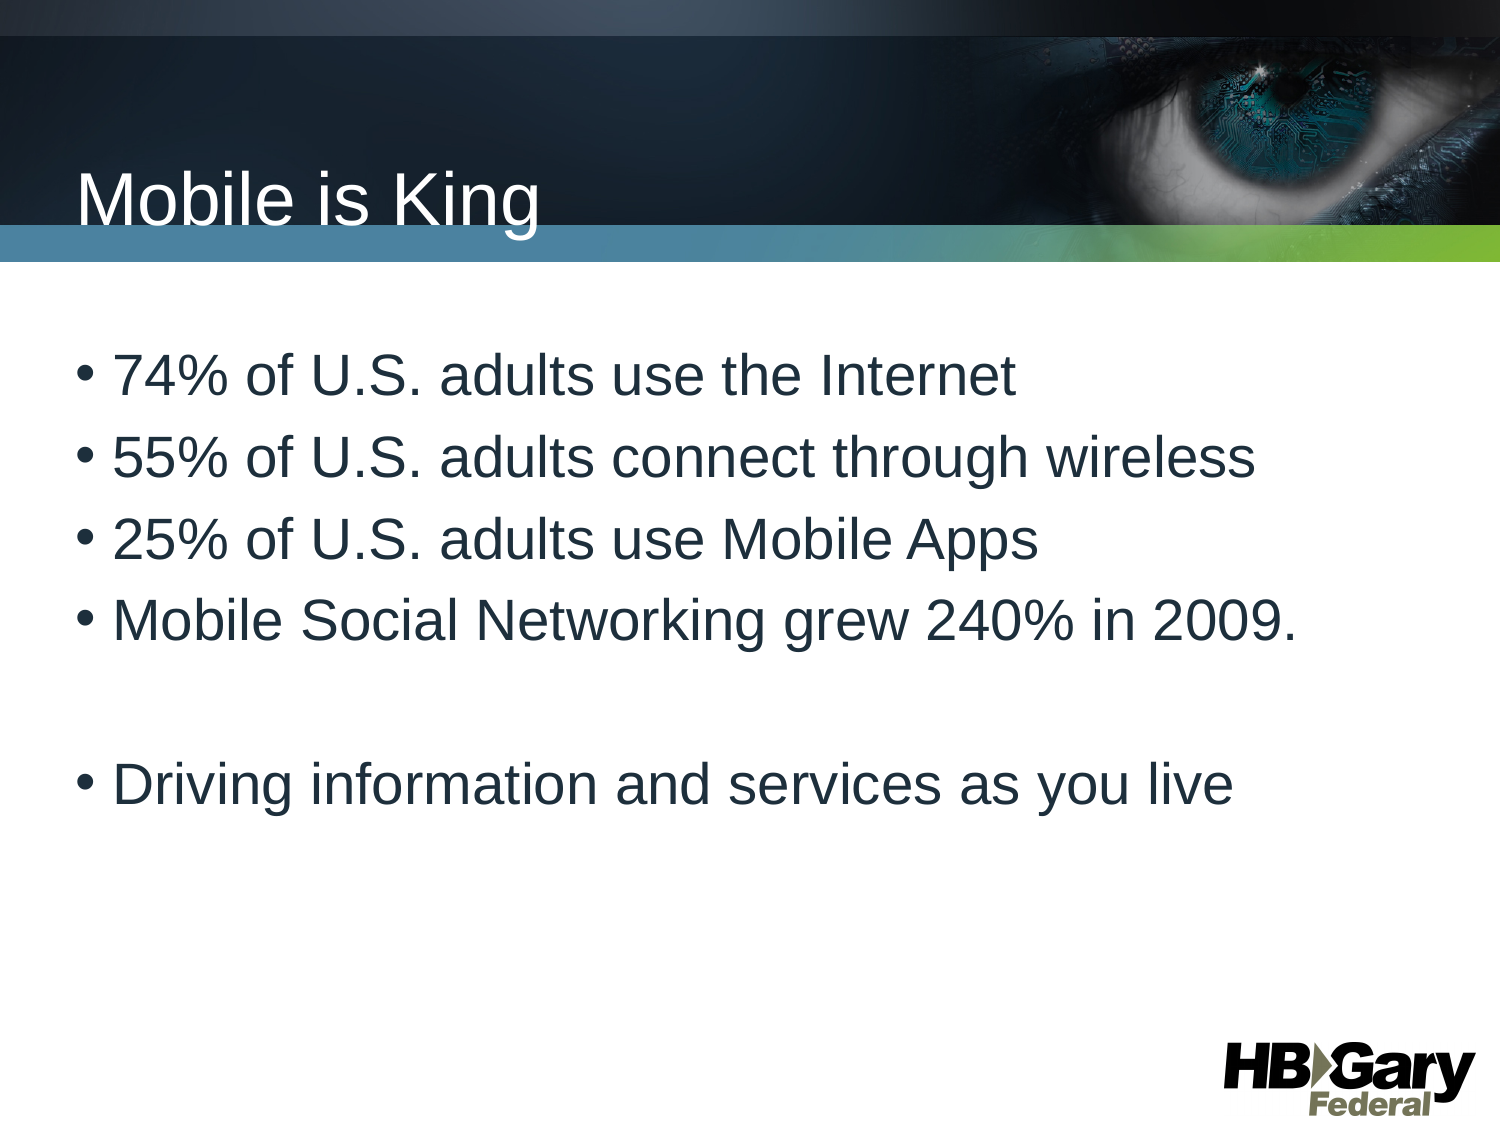

# Mobile is King
74% of U.S. adults use the Internet
55% of U.S. adults connect through wireless
25% of U.S. adults use Mobile Apps
Mobile Social Networking grew 240% in 2009.

Driving information and services as you live